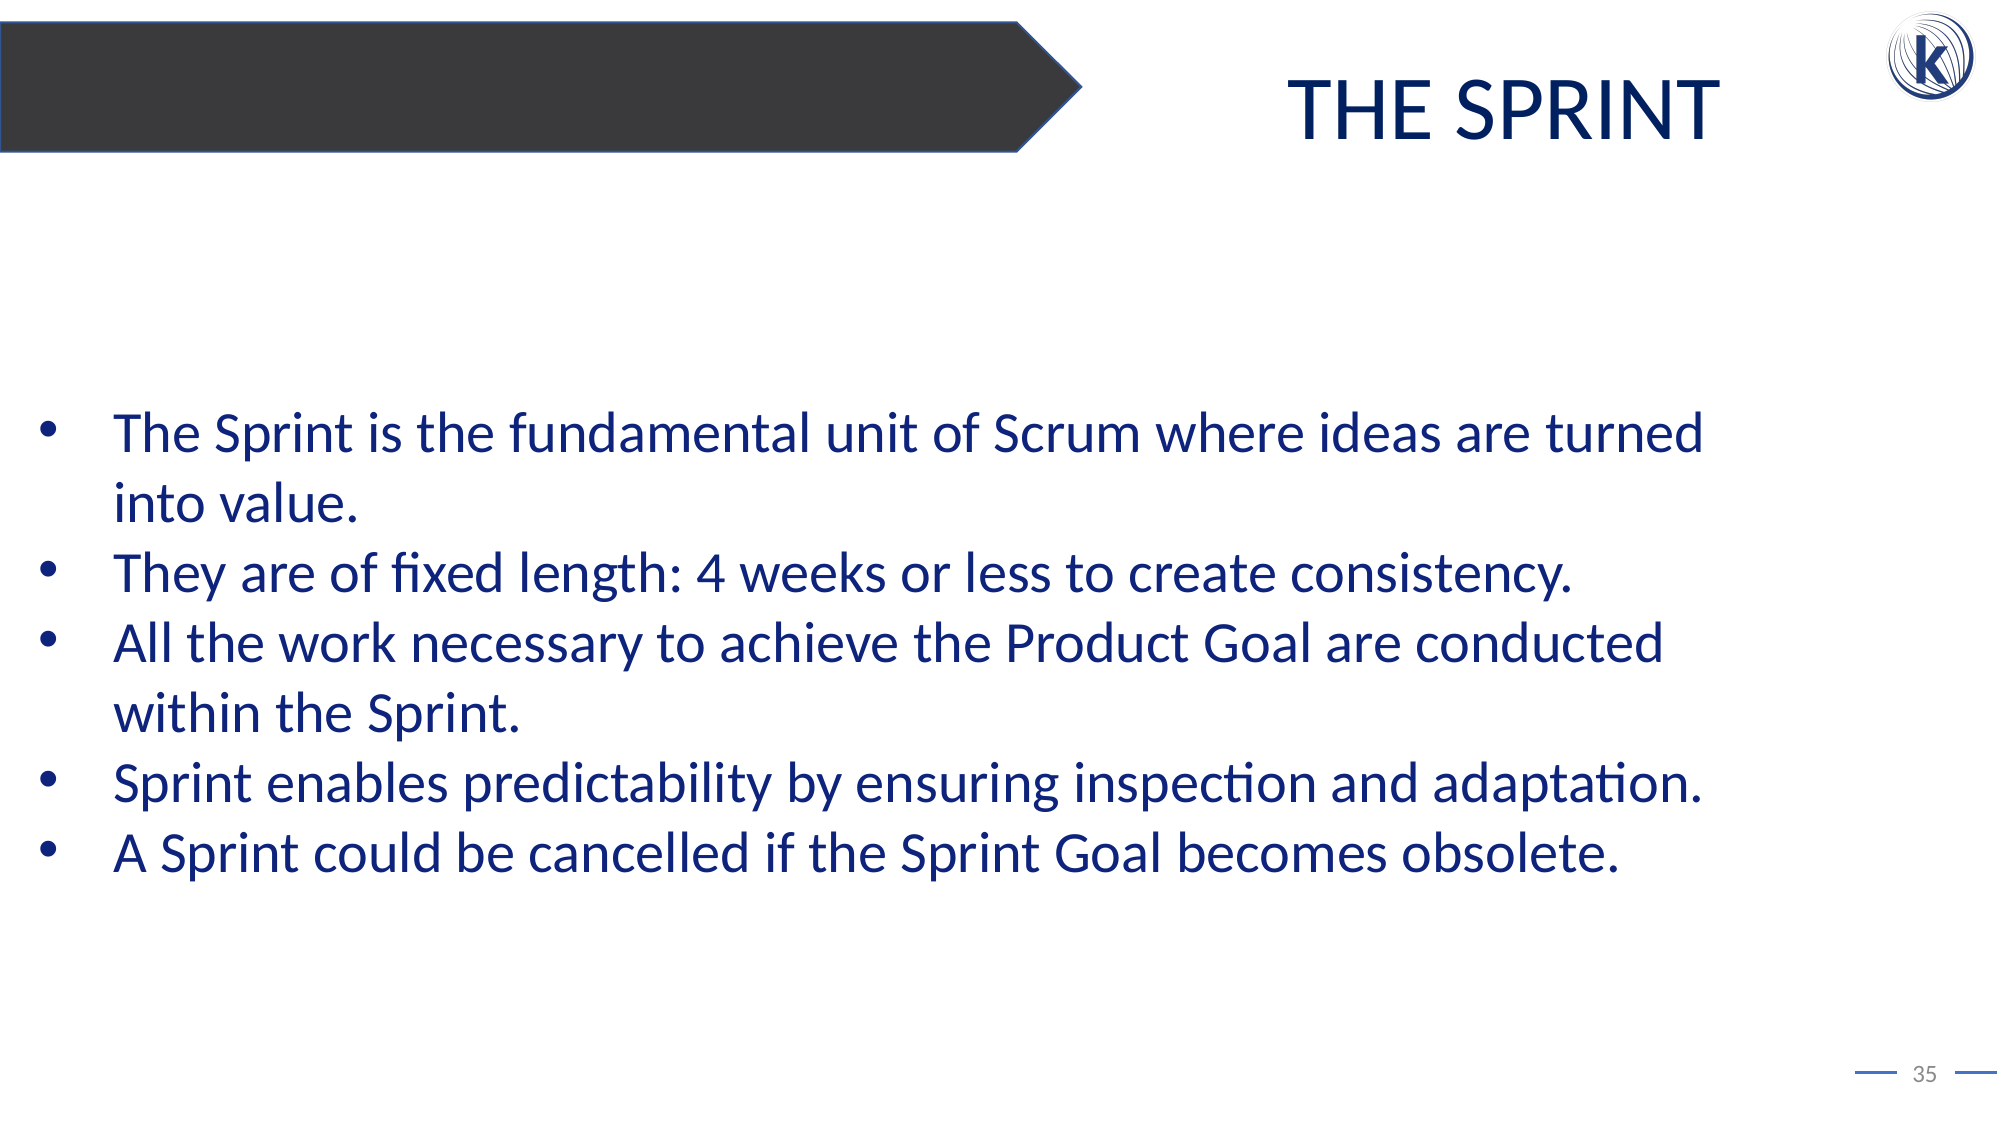

THE SPRINT

The Sprint is the fundamental unit of Scrum where ideas are turned into value.
They are of fixed length: 4 weeks or less to create consistency.
All the work necessary to achieve the Product Goal are conducted within the Sprint.
Sprint enables predictability by ensuring inspection and adaptation.
A Sprint could be cancelled if the Sprint Goal becomes obsolete.
35